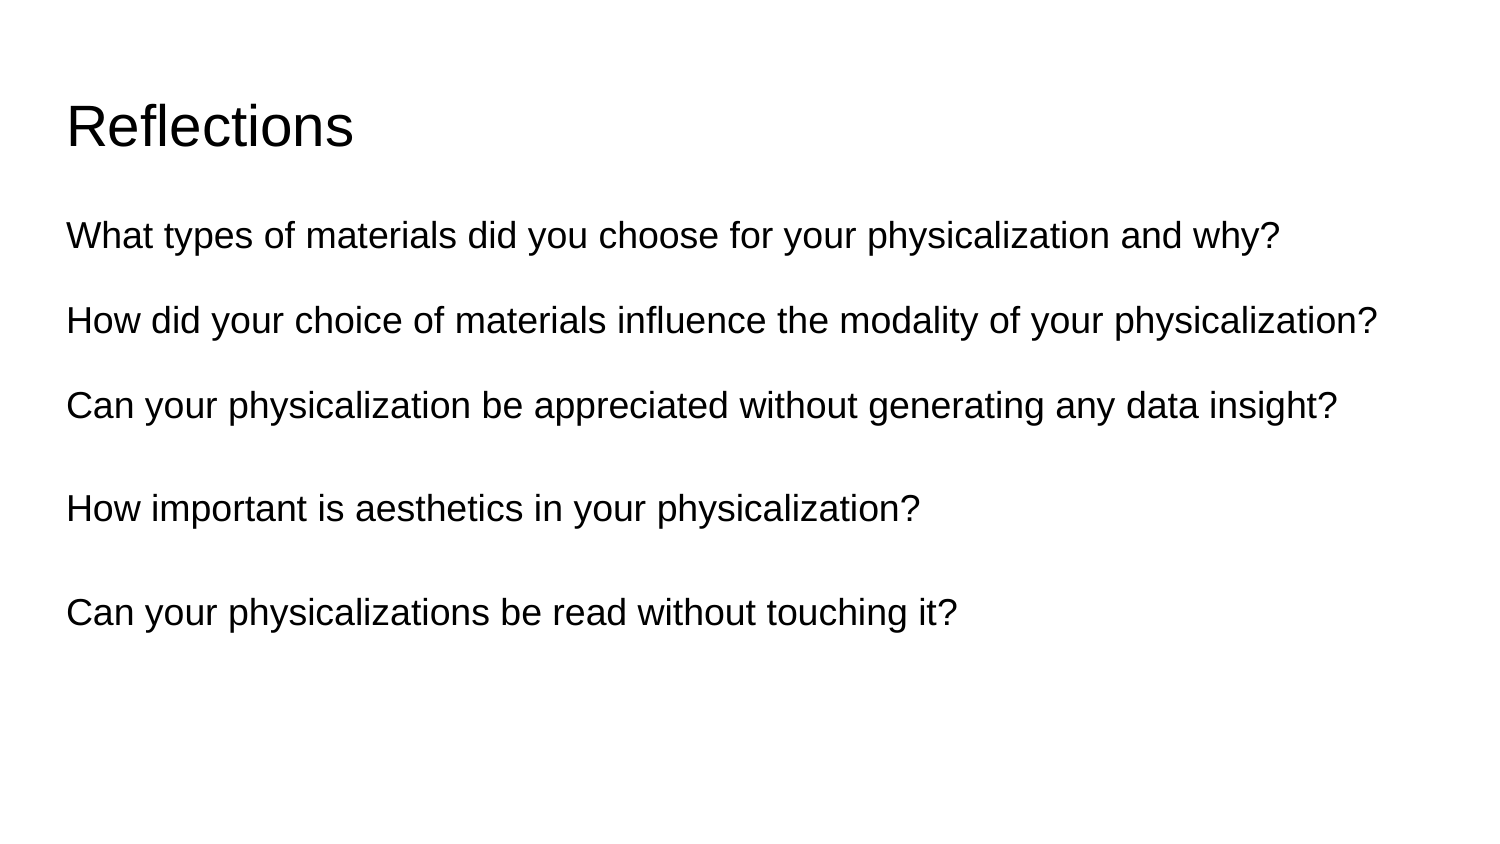

# Reflections
What types of materials did you choose for your physicalization and why?
How did your choice of materials influence the modality of your physicalization?
Can your physicalization be appreciated without generating any data insight?

How important is aesthetics in your physicalization?

Can your physicalizations be read without touching it?